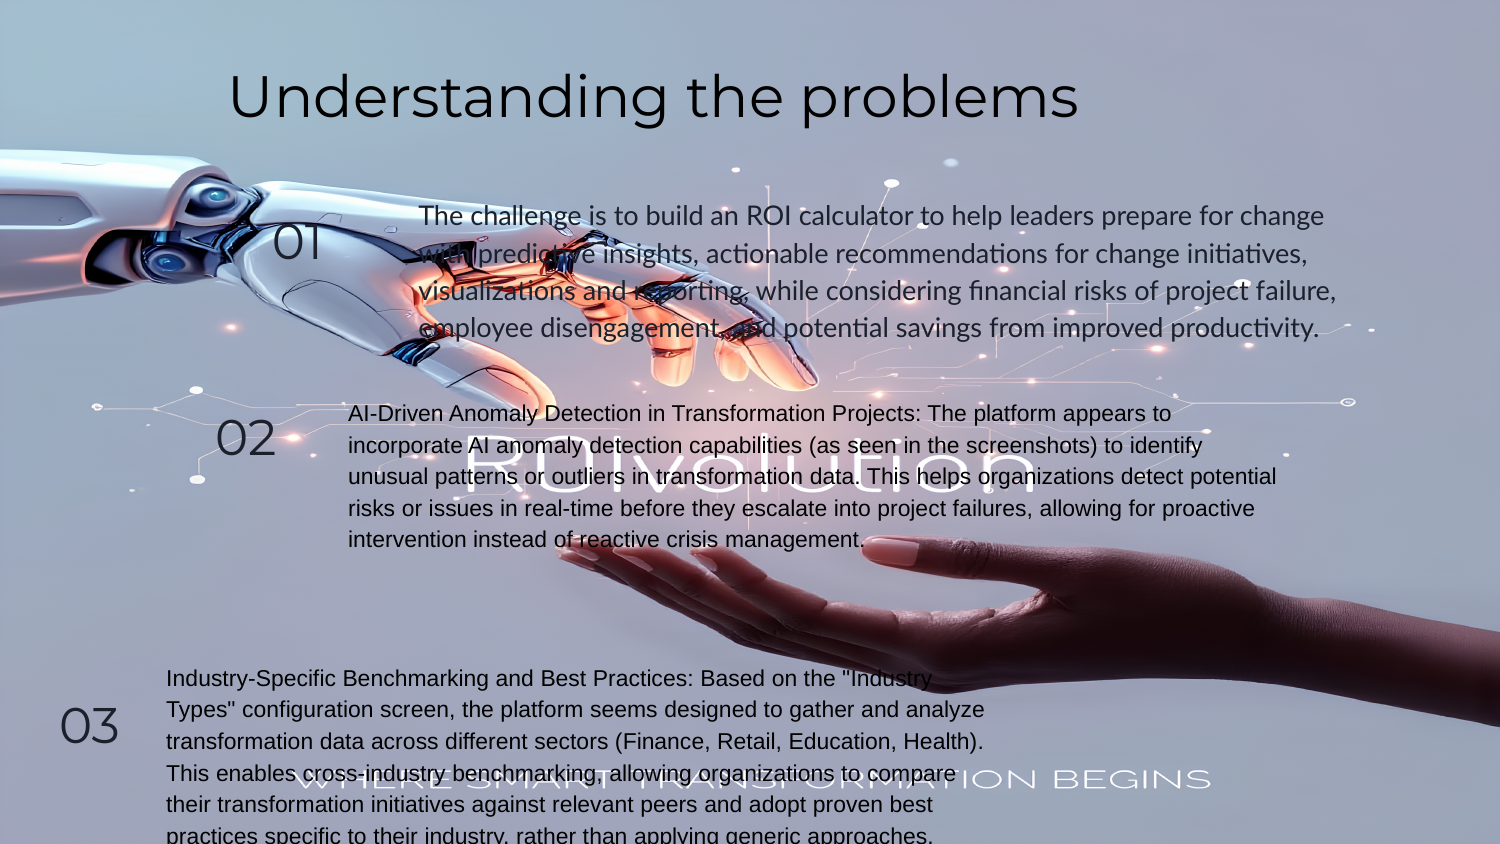

Understanding the problems
The challenge is to build an ROI calculator to help leaders prepare for change with predictive insights, actionable recommendations for change initiatives, visualizations and reporting, while considering financial risks of project failure, employee disengagement, and potential savings from improved productivity.
01

AI-Driven Anomaly Detection in Transformation Projects: The platform appears to incorporate AI anomaly detection capabilities (as seen in the screenshots) to identify unusual patterns or outliers in transformation data. This helps organizations detect potential risks or issues in real-time before they escalate into project failures, allowing for proactive intervention instead of reactive crisis management.
02

Industry-Specific Benchmarking and Best Practices: Based on the "Industry Types" configuration screen, the platform seems designed to gather and analyze transformation data across different sectors (Finance, Retail, Education, Health). This enables cross-industry benchmarking, allowing organizations to compare their transformation initiatives against relevant peers and adopt proven best practices specific to their industry, rather than applying generic approaches.
03